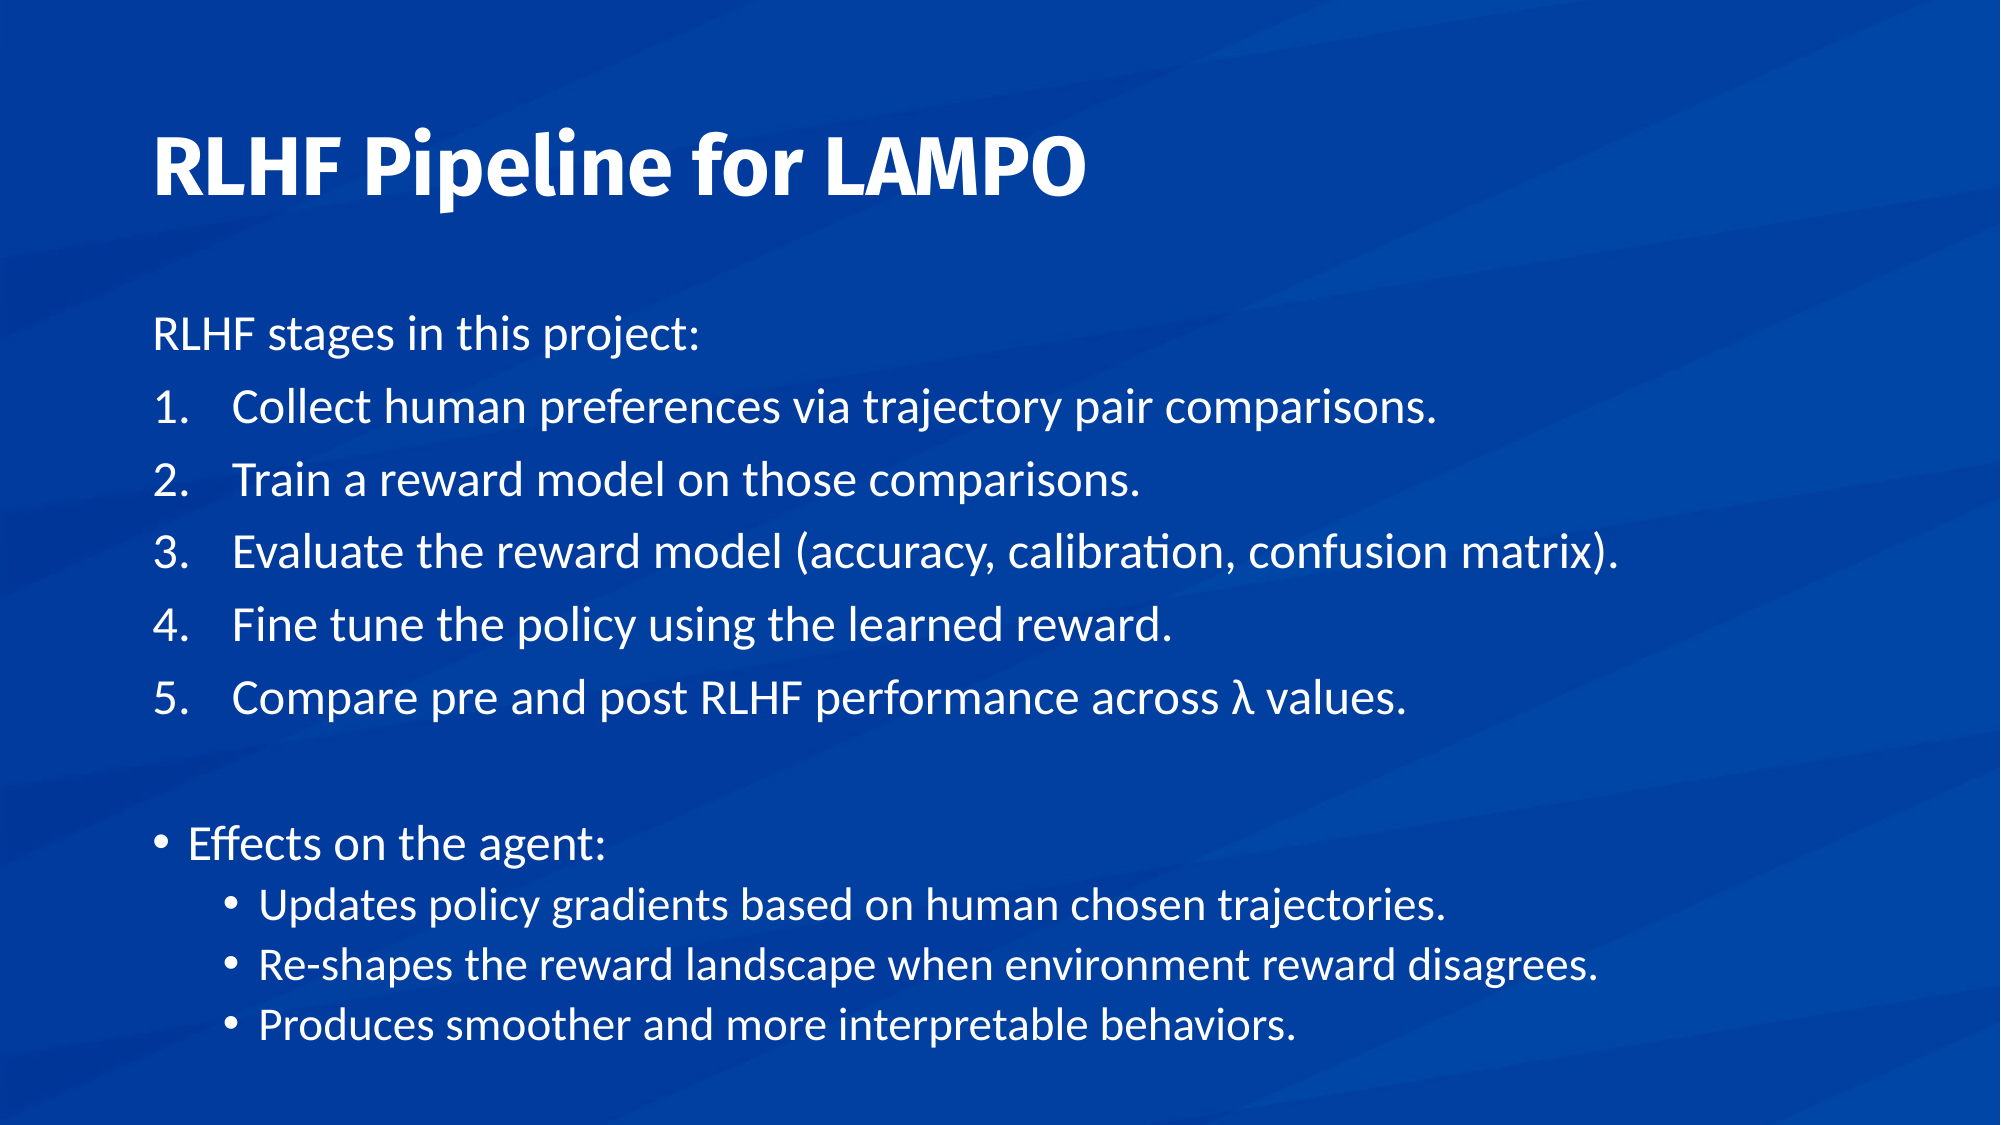

# RLHF Pipeline for LAMPO
RLHF stages in this project:
Collect human preferences via trajectory pair comparisons.
Train a reward model on those comparisons.
Evaluate the reward model (accuracy, calibration, confusion matrix).
Fine tune the policy using the learned reward.
Compare pre and post RLHF performance across λ values.

Effects on the agent:
Updates policy gradients based on human chosen trajectories.
Re-shapes the reward landscape when environment reward disagrees.
Produces smoother and more interpretable behaviors.